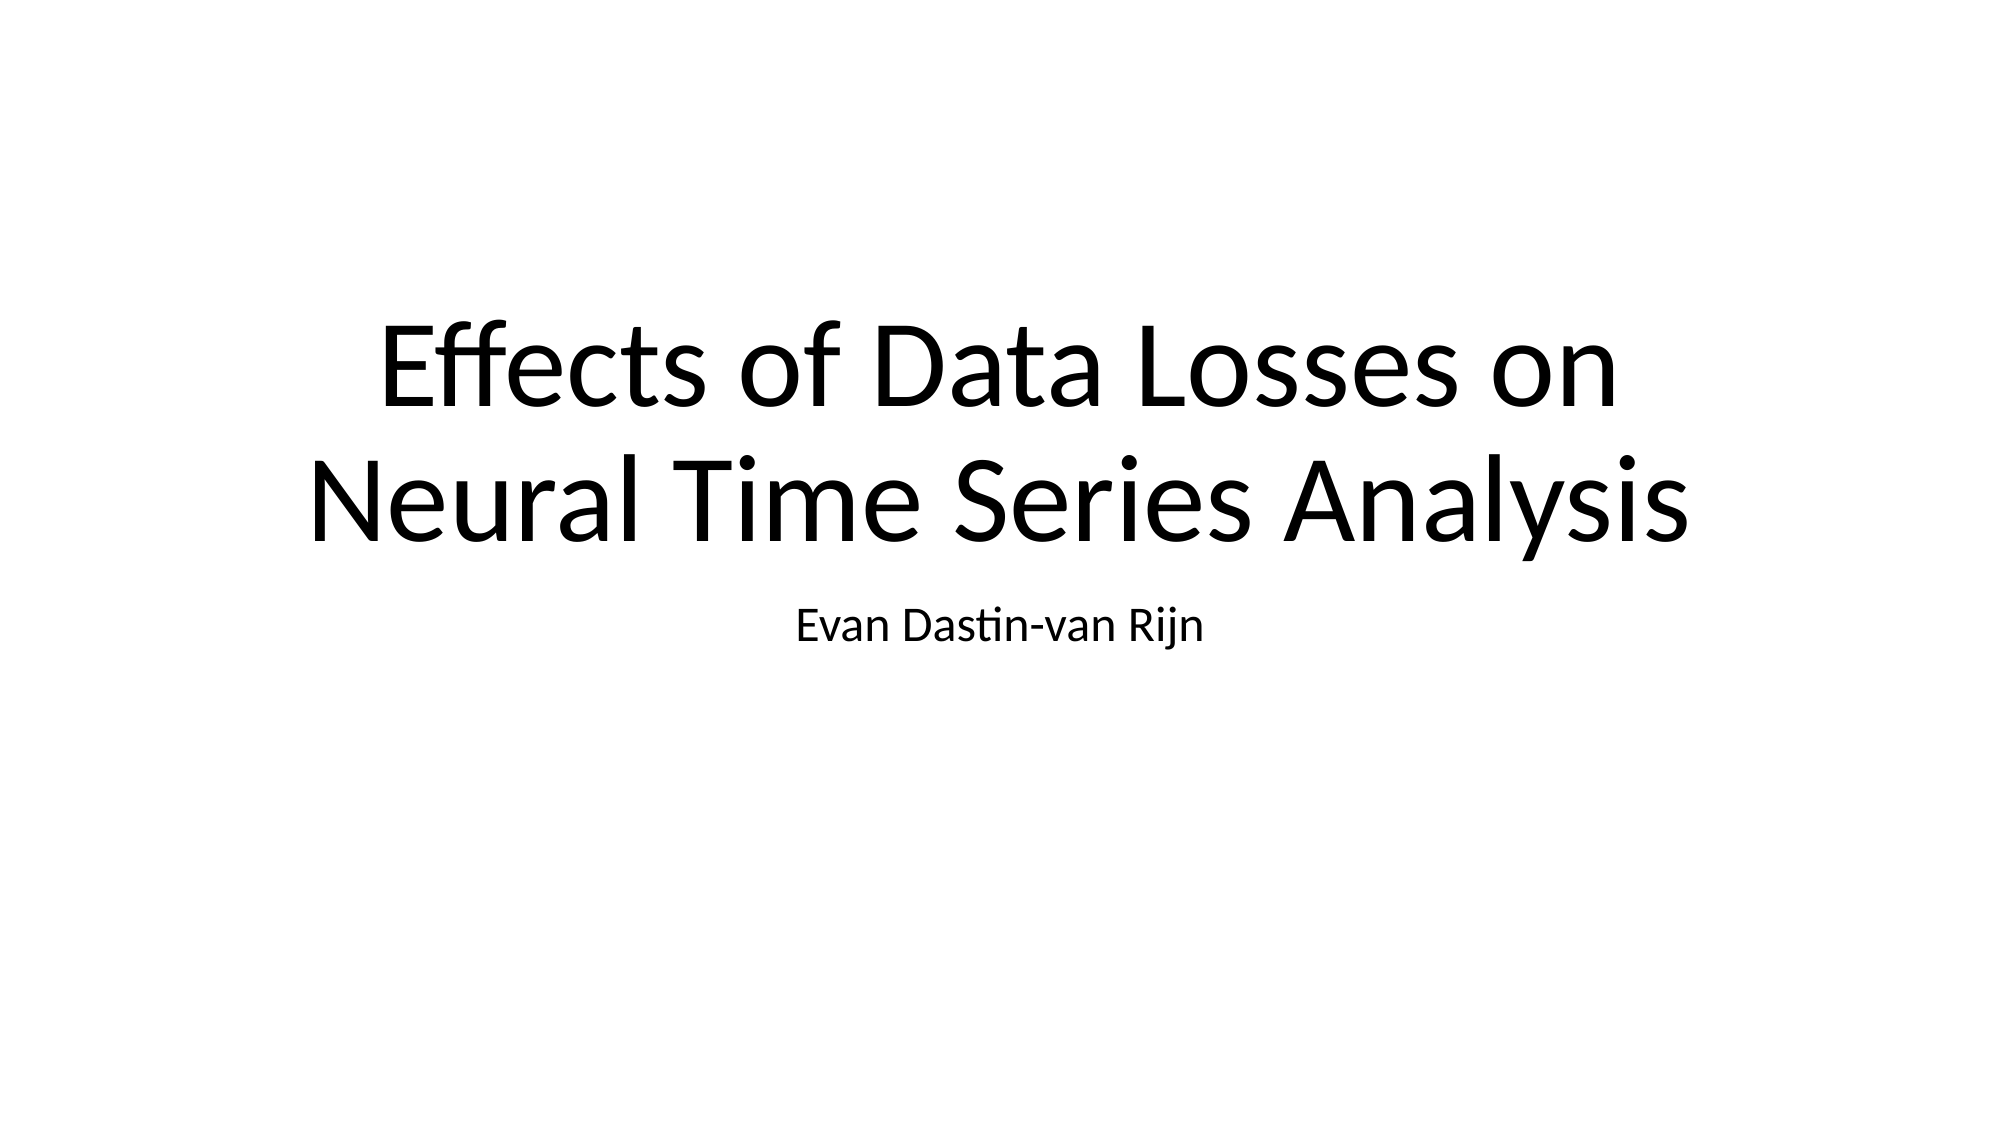

# Effects of Data Losses on Neural Time Series Analysis
Evan Dastin-van Rijn